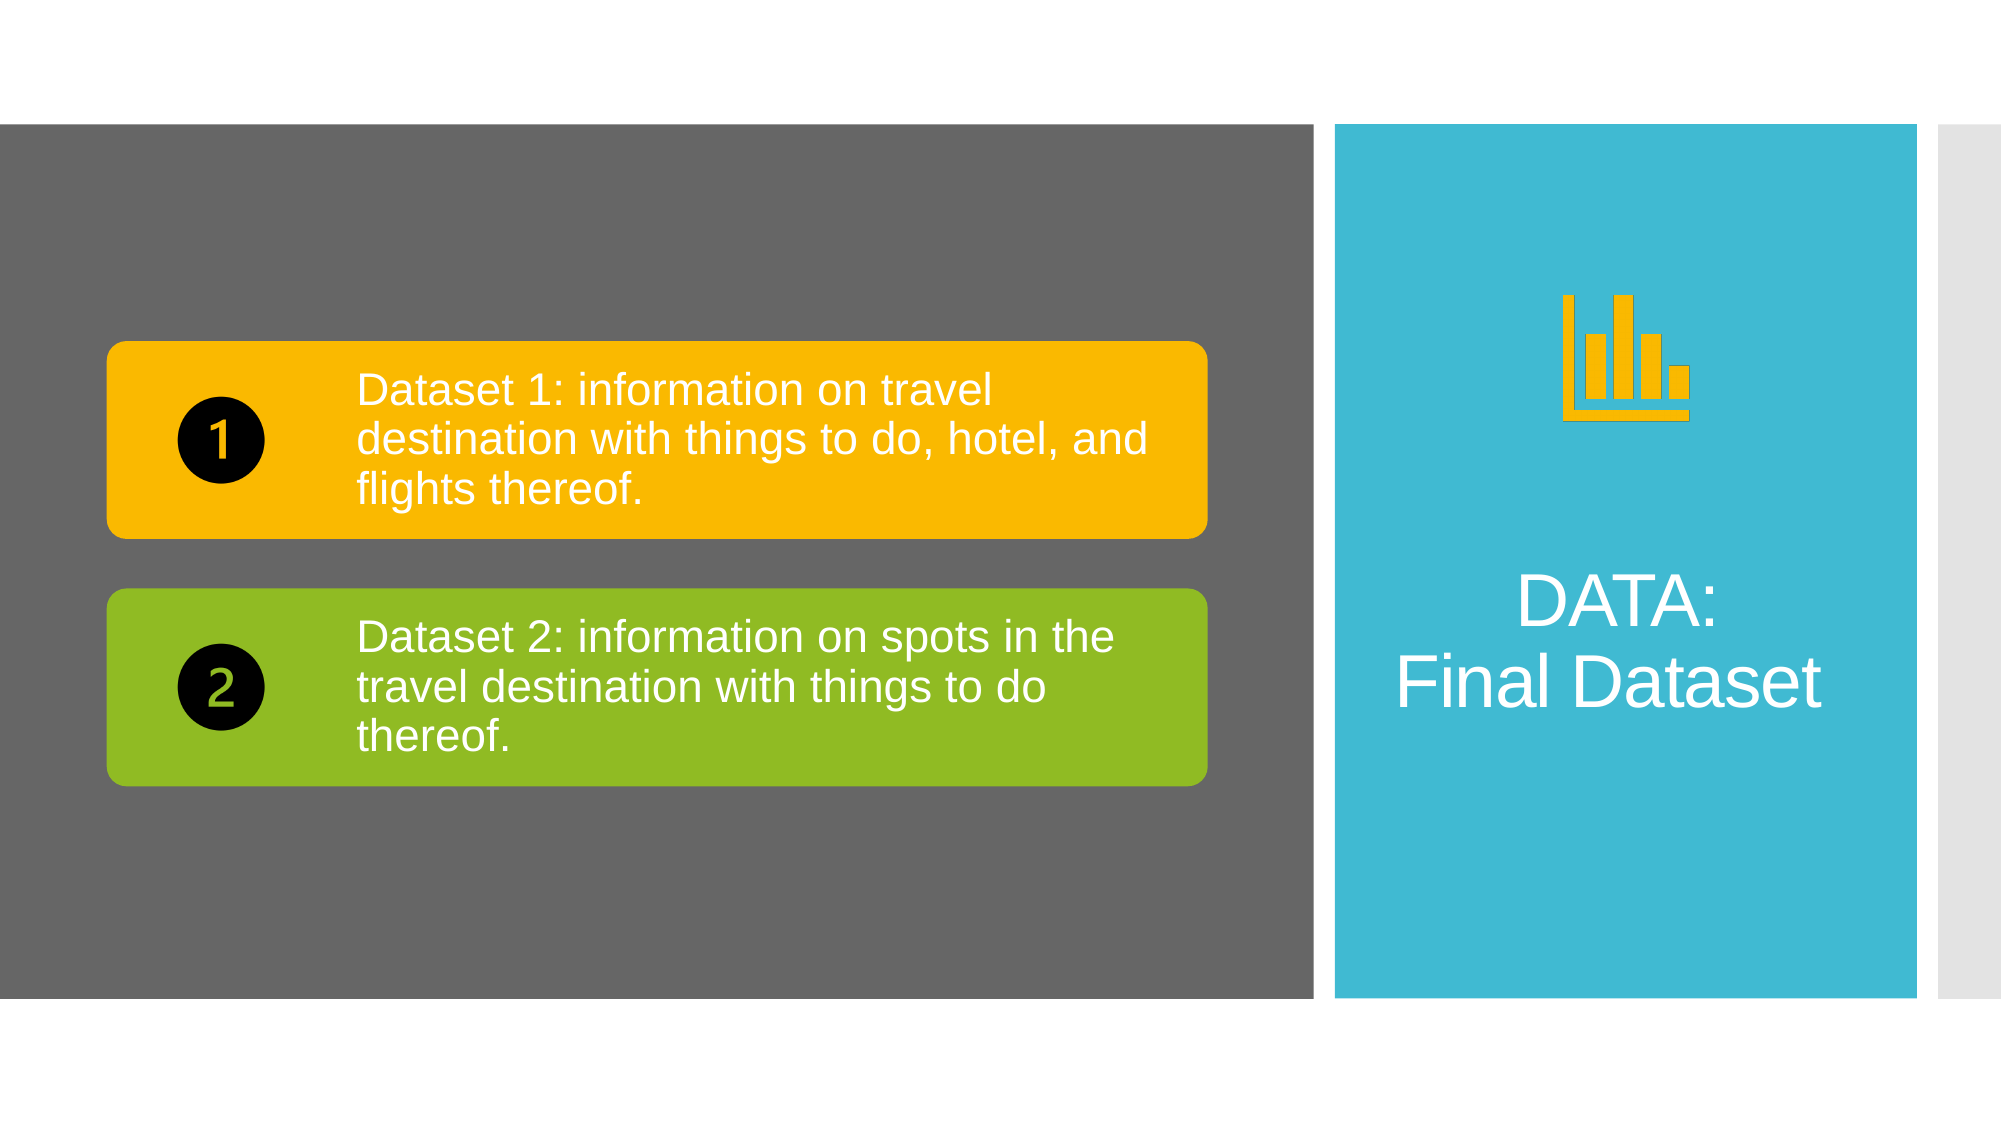

# DATA: Final Dataset
Dataset 1: information on travel destination with things to do, hotel, and flights thereof.
Dataset 2: information on spots in the travel destination with things to do thereof.

23